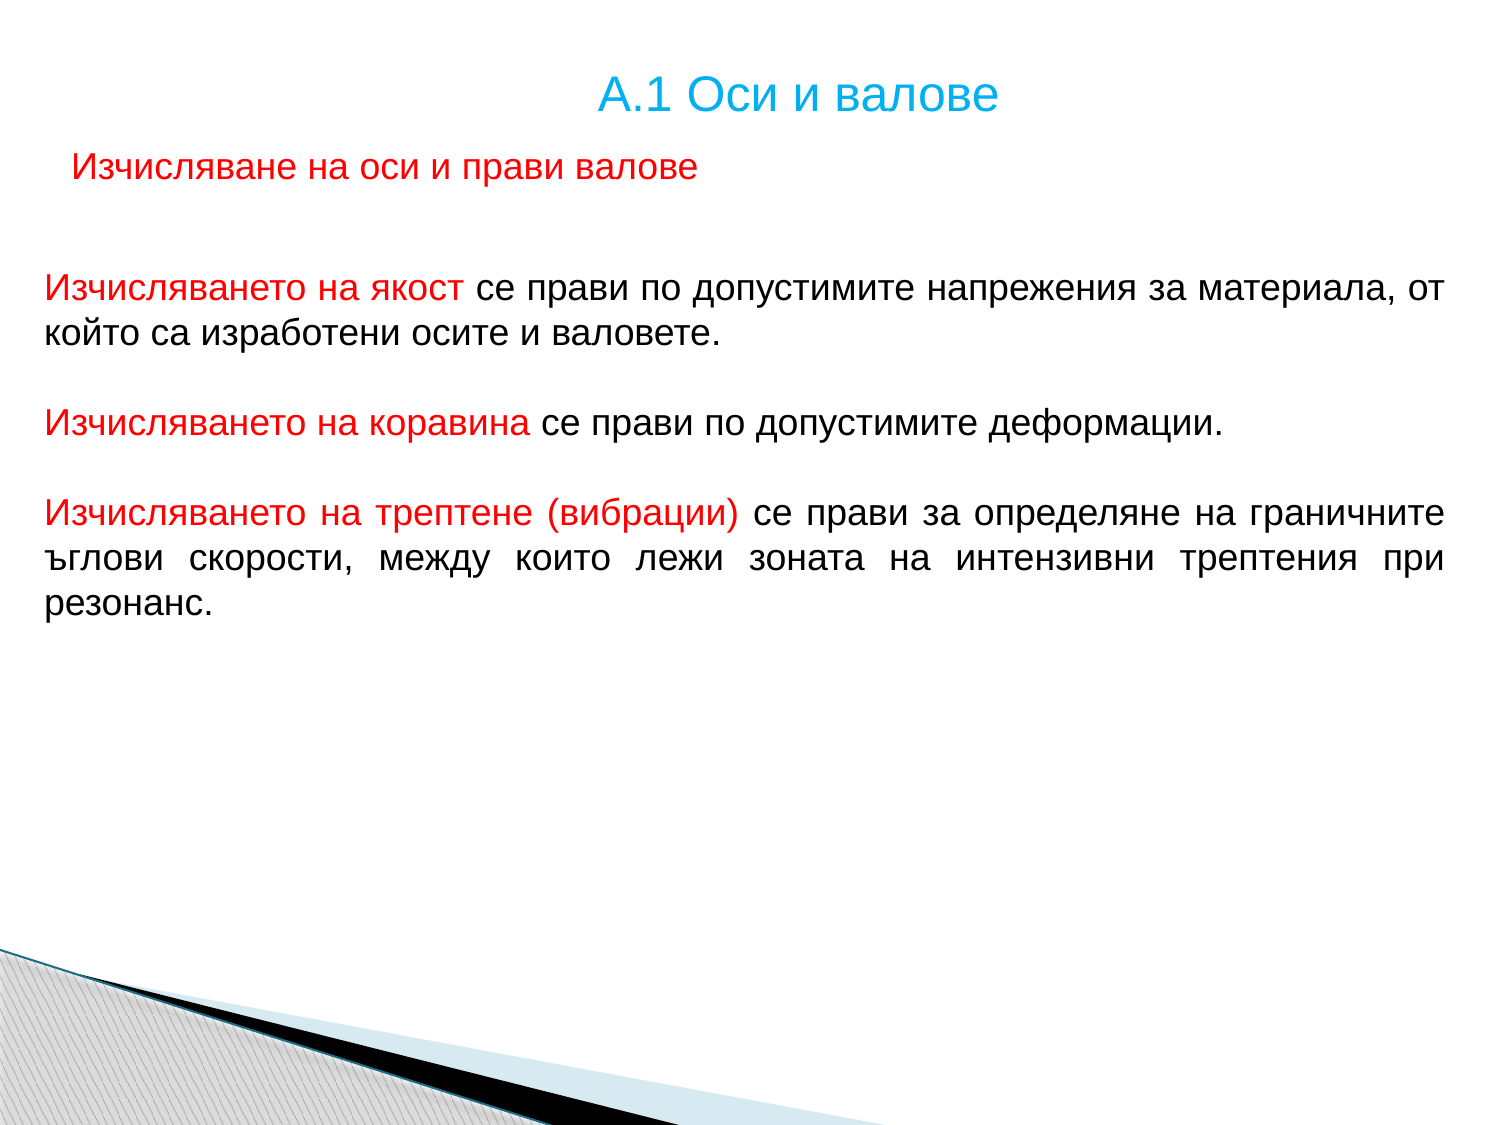

А.1 Оси и валове
Изчисляване на оси и прави валове
Изчисляването на якост се прави по допустимите напрежения за материала, от който са изработени осите и валовете.

Изчисляването на коравина се прави по допустимите деформации.

Изчисляването на трептене (вибрации) се прави за определяне на граничните ъглови скорости, между които лежи зоната на интензивни трептения при резонанс.